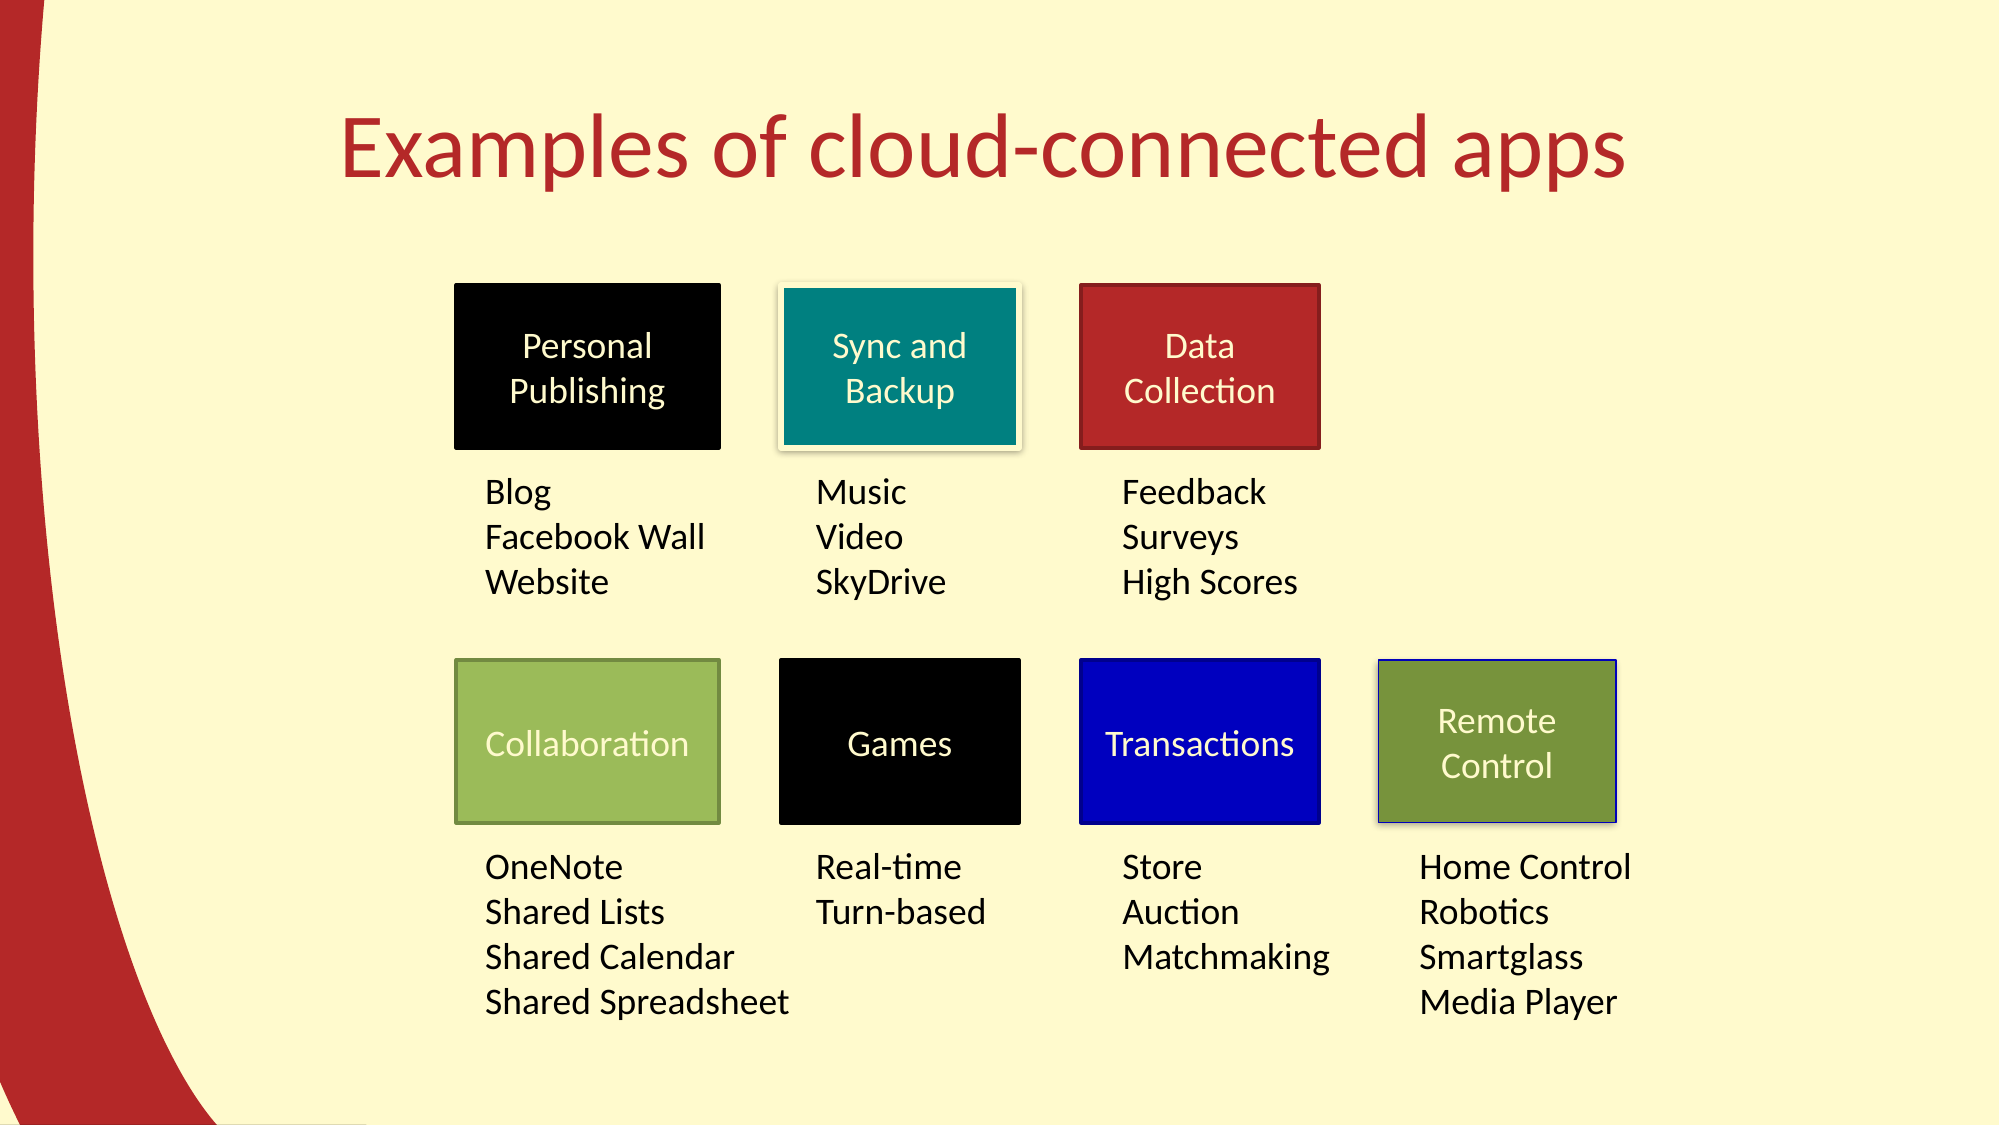

# Examples of cloud-connected apps
Personal Publishing
Sync and Backup
Data Collection
Blog
Facebook Wall
Website
Music
Video
SkyDrive
Feedback
Surveys
High Scores
Collaboration
Games
Transactions
Remote Control
Store
Auction
Matchmaking
OneNote
Shared Lists
Shared Calendar
Shared Spreadsheet
Real-time
Turn-based
Home Control
Robotics
Smartglass
Media Player